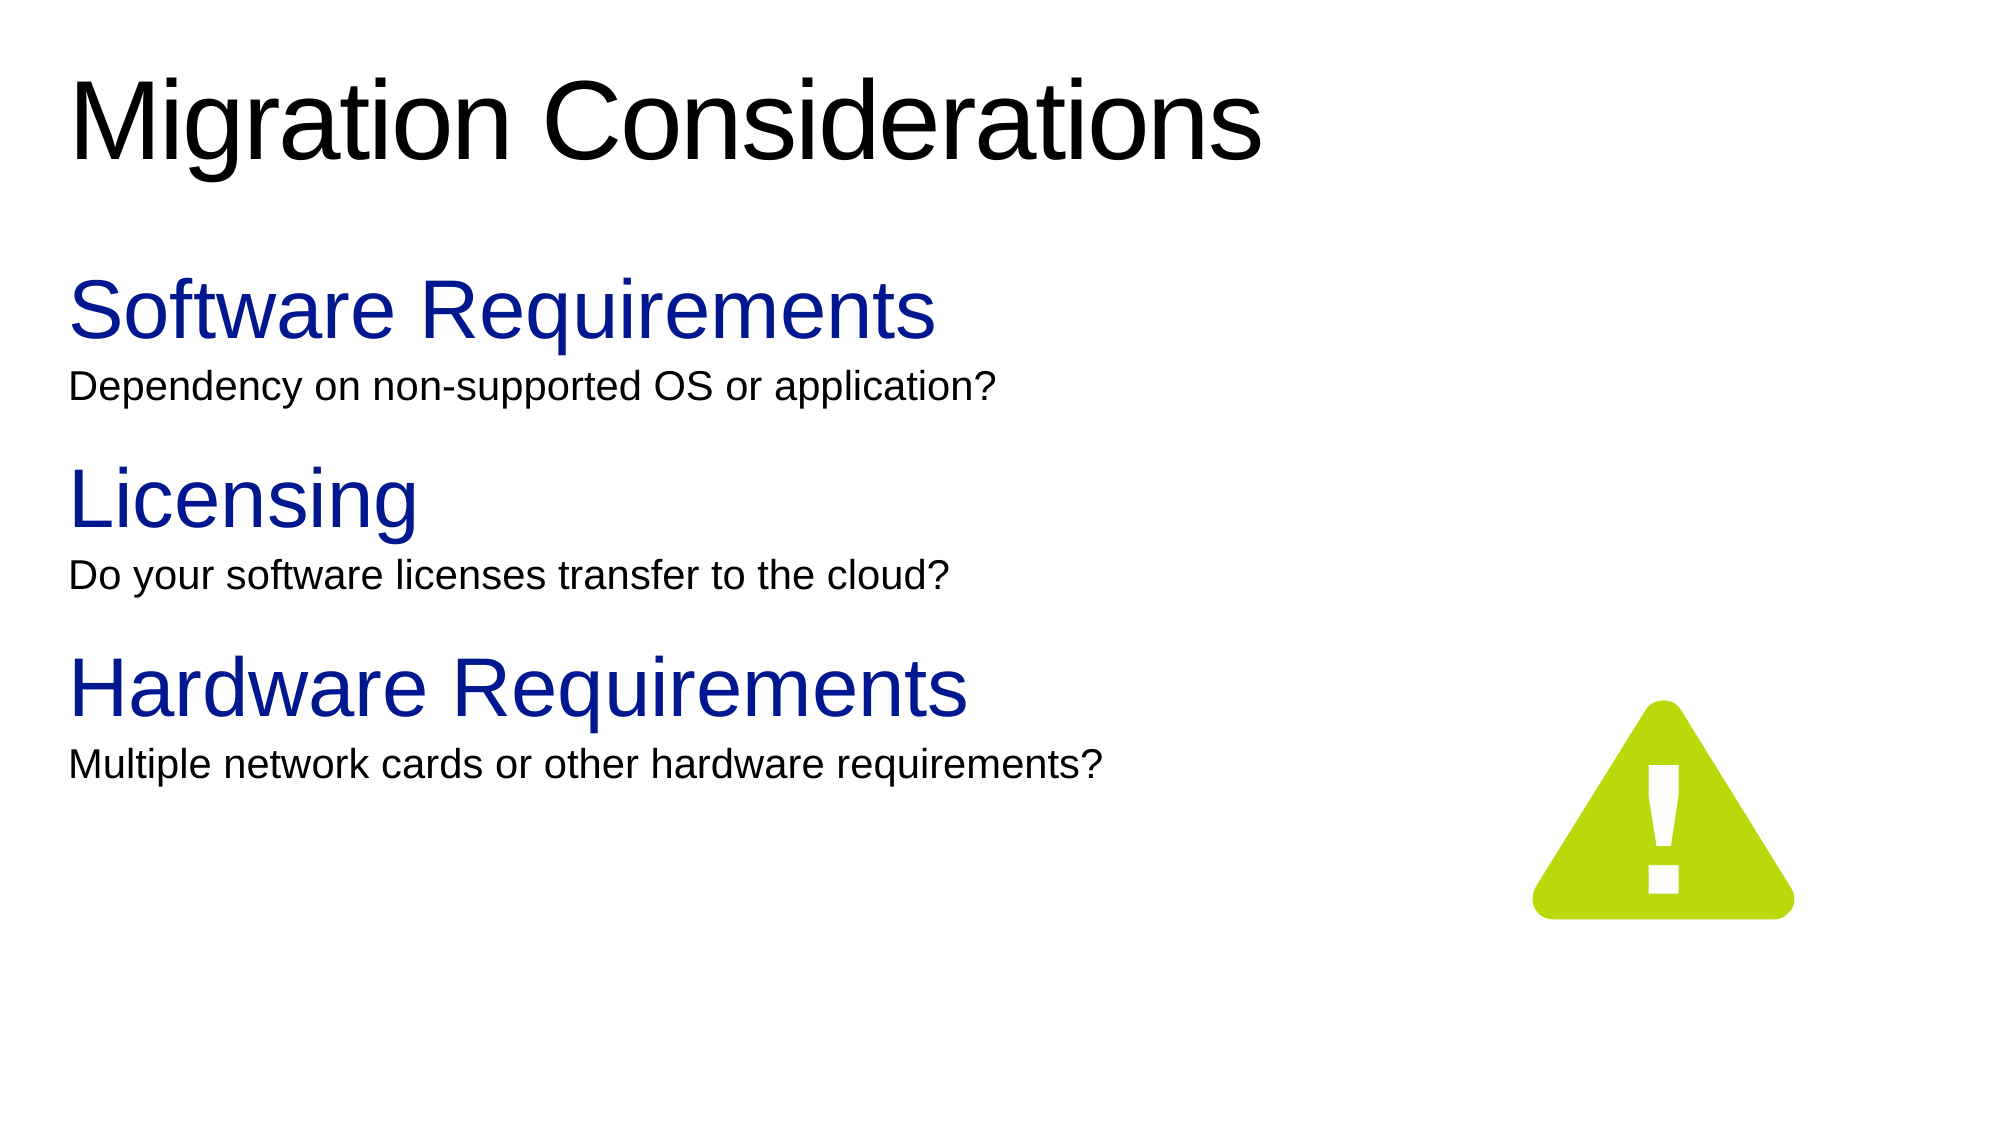

# Migration Considerations
Software Requirements
Dependency on non-supported OS or application?

Licensing
Do your software licenses transfer to the cloud?

Hardware Requirements
Multiple network cards or other hardware requirements?